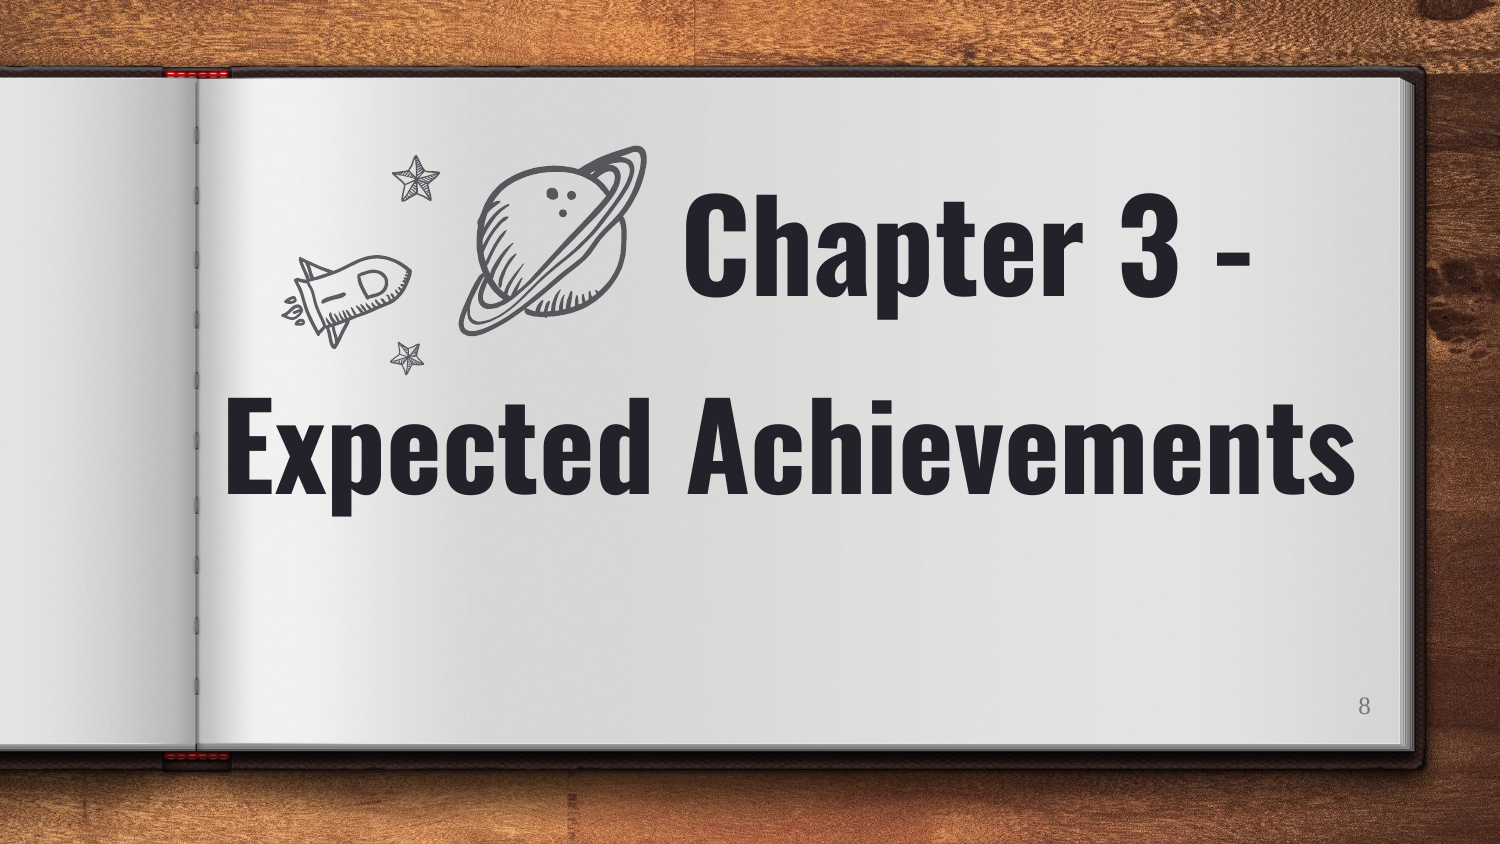

Chapter 3 -

# Expected Achievements
8